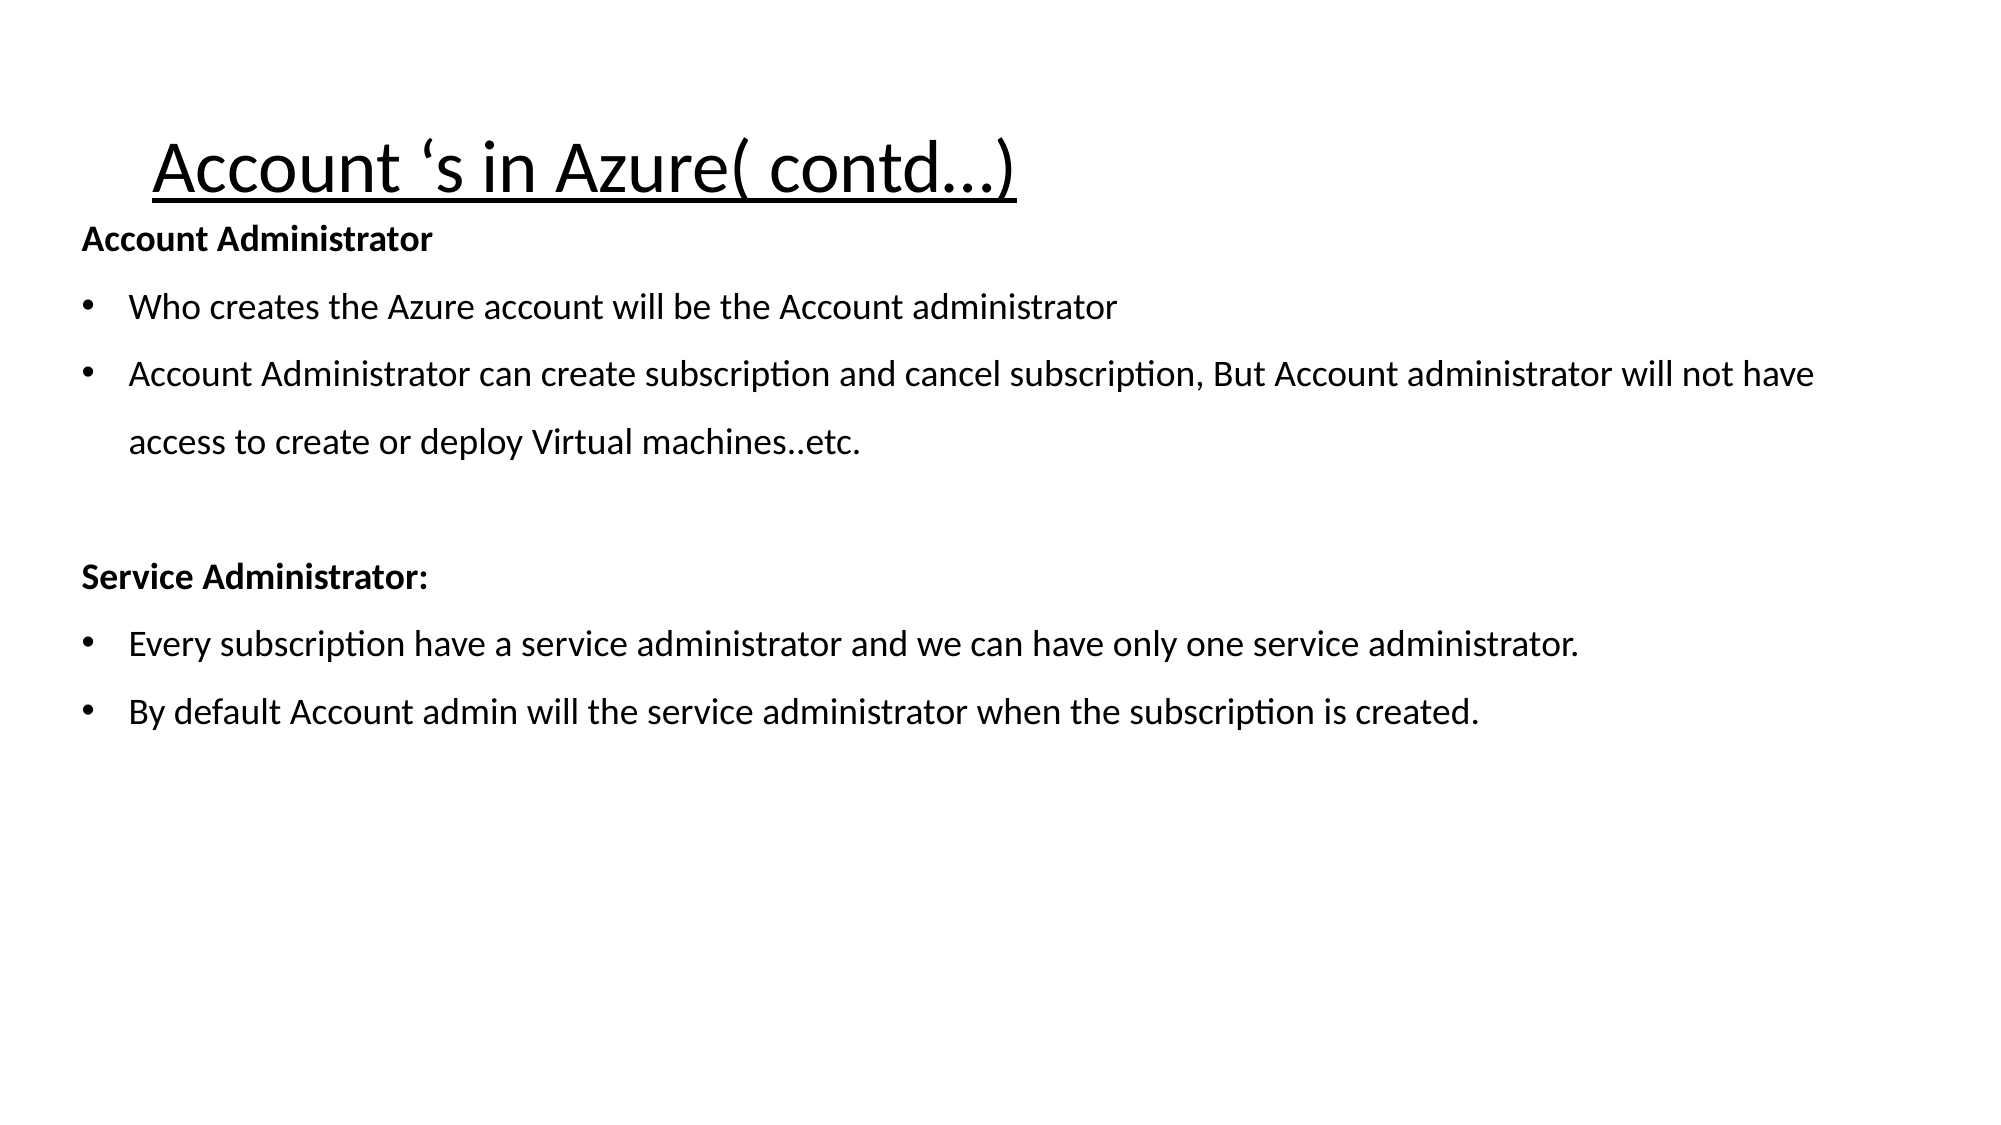

# Account ‘s in Azure( contd…)
Account Administrator
Who creates the Azure account will be the Account administrator
Account Administrator can create subscription and cancel subscription, But Account administrator will not have access to create or deploy Virtual machines..etc.

Service Administrator:
Every subscription have a service administrator and we can have only one service administrator.
By default Account admin will the service administrator when the subscription is created.